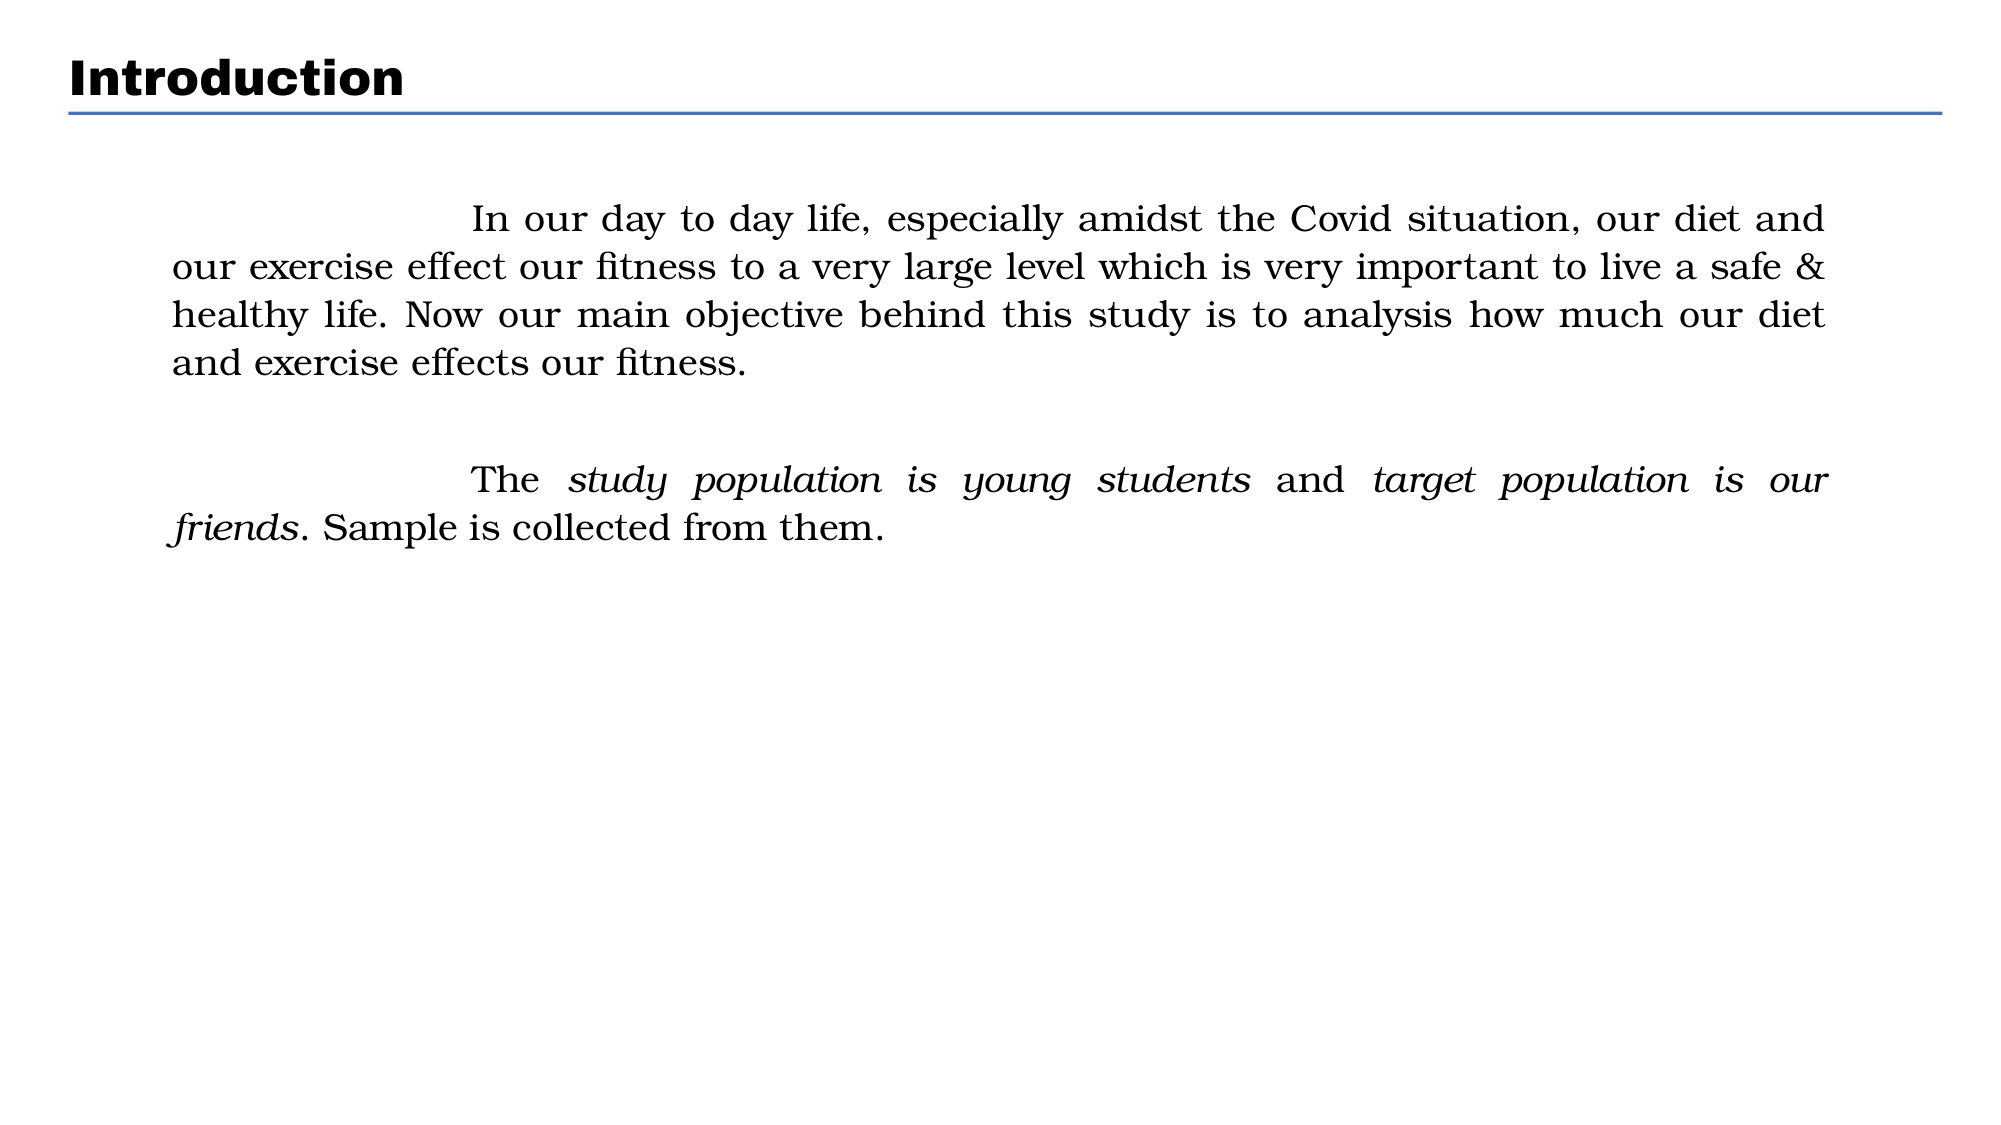

# Introduction

		In our day to day life, especially amidst the Covid situation, our diet and our exercise effect our fitness to a very large level which is very important to live a safe & healthy life. Now our main objective behind this study is to analysis how much our diet and exercise effects our fitness.
		The study population is young students and target population is our friends. Sample is collected from them.